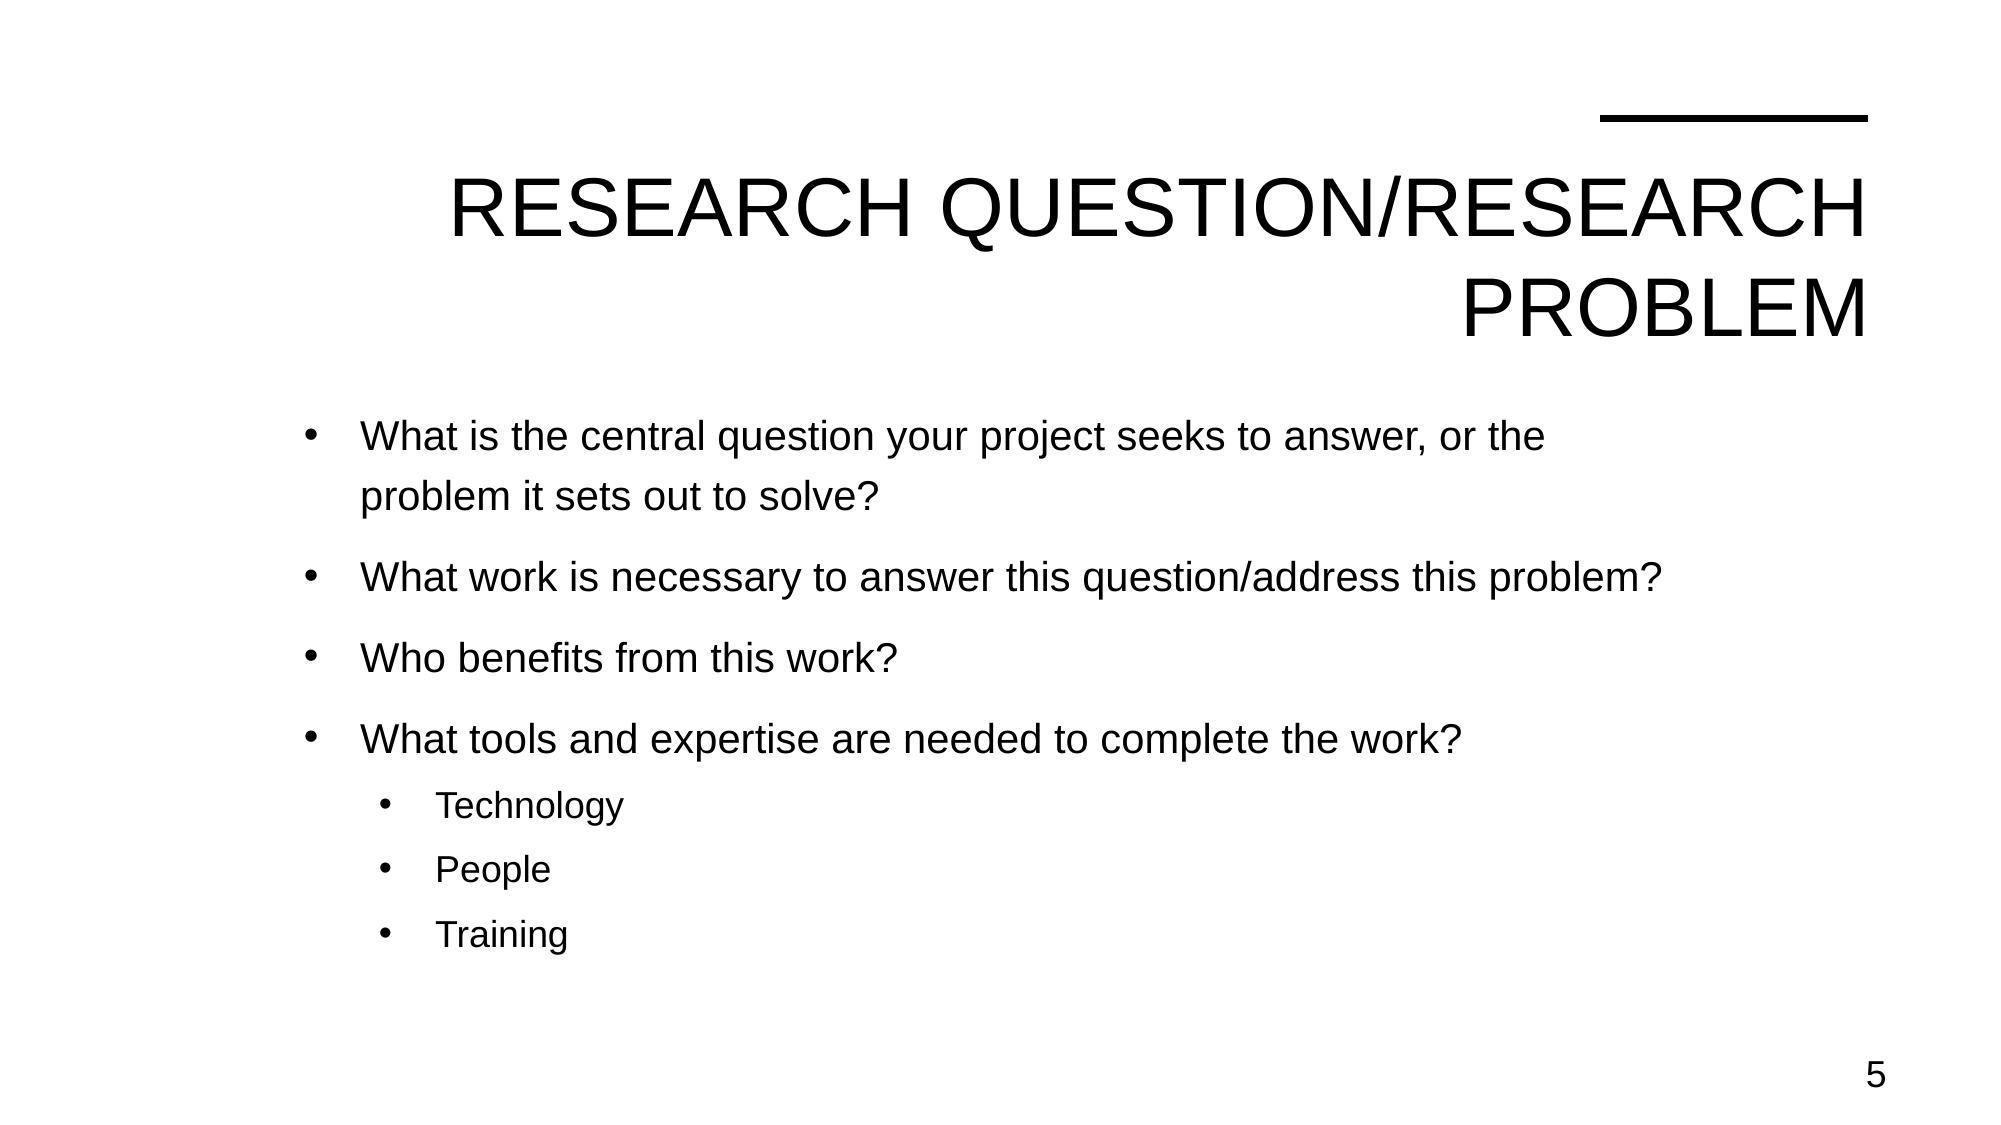

# Research Question/Research Problem
What is the central question your project seeks to answer, or the problem it sets out to solve?
What work is necessary to answer this question/address this problem?
Who benefits from this work?
What tools and expertise are needed to complete the work?
Technology
People
Training
5